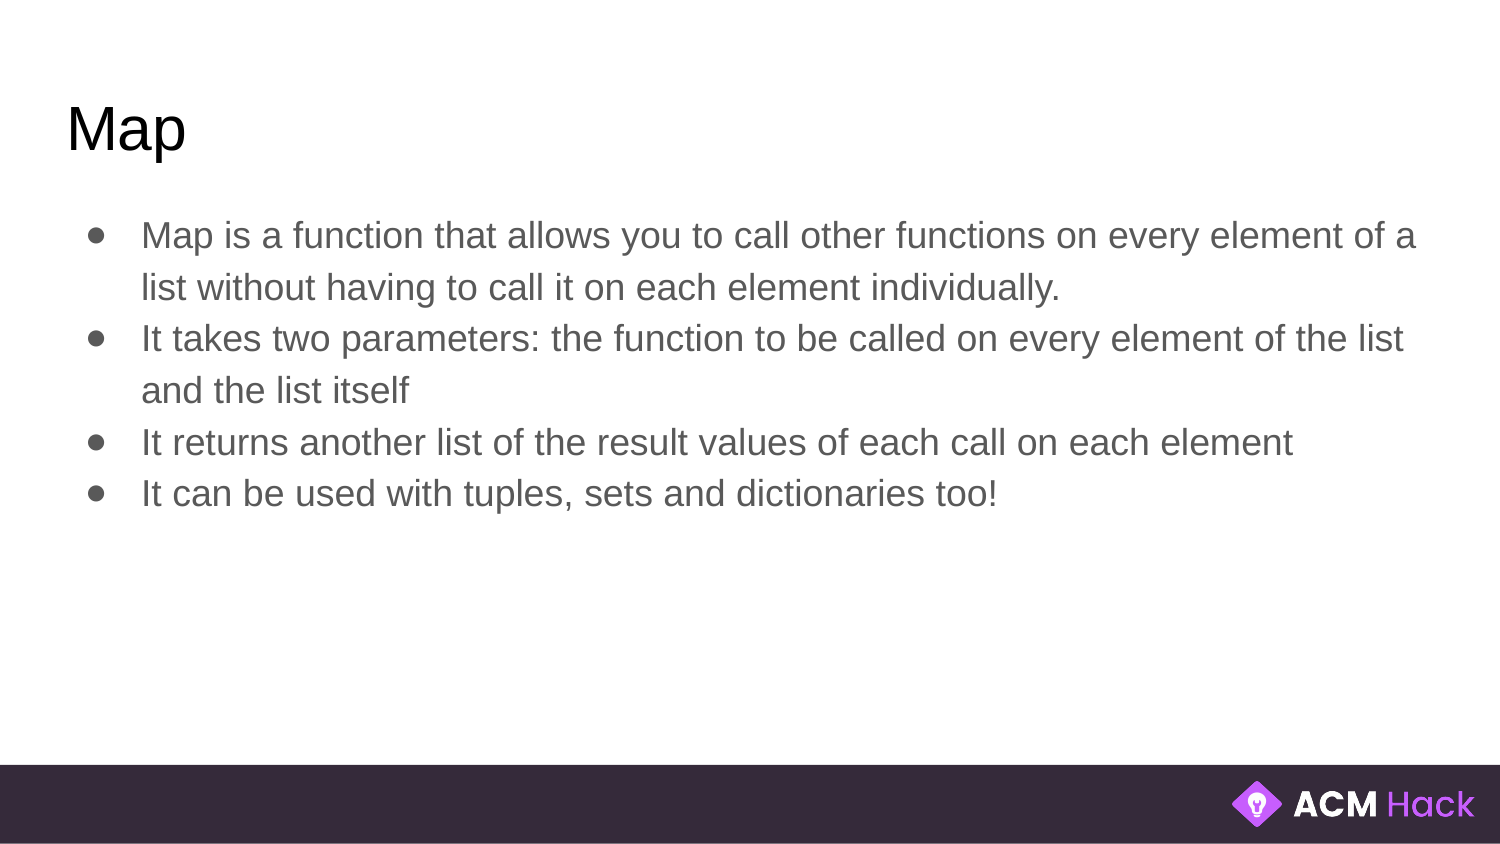

# Map
Map is a function that allows you to call other functions on every element of a list without having to call it on each element individually.
It takes two parameters: the function to be called on every element of the list and the list itself
It returns another list of the result values of each call on each element
It can be used with tuples, sets and dictionaries too!